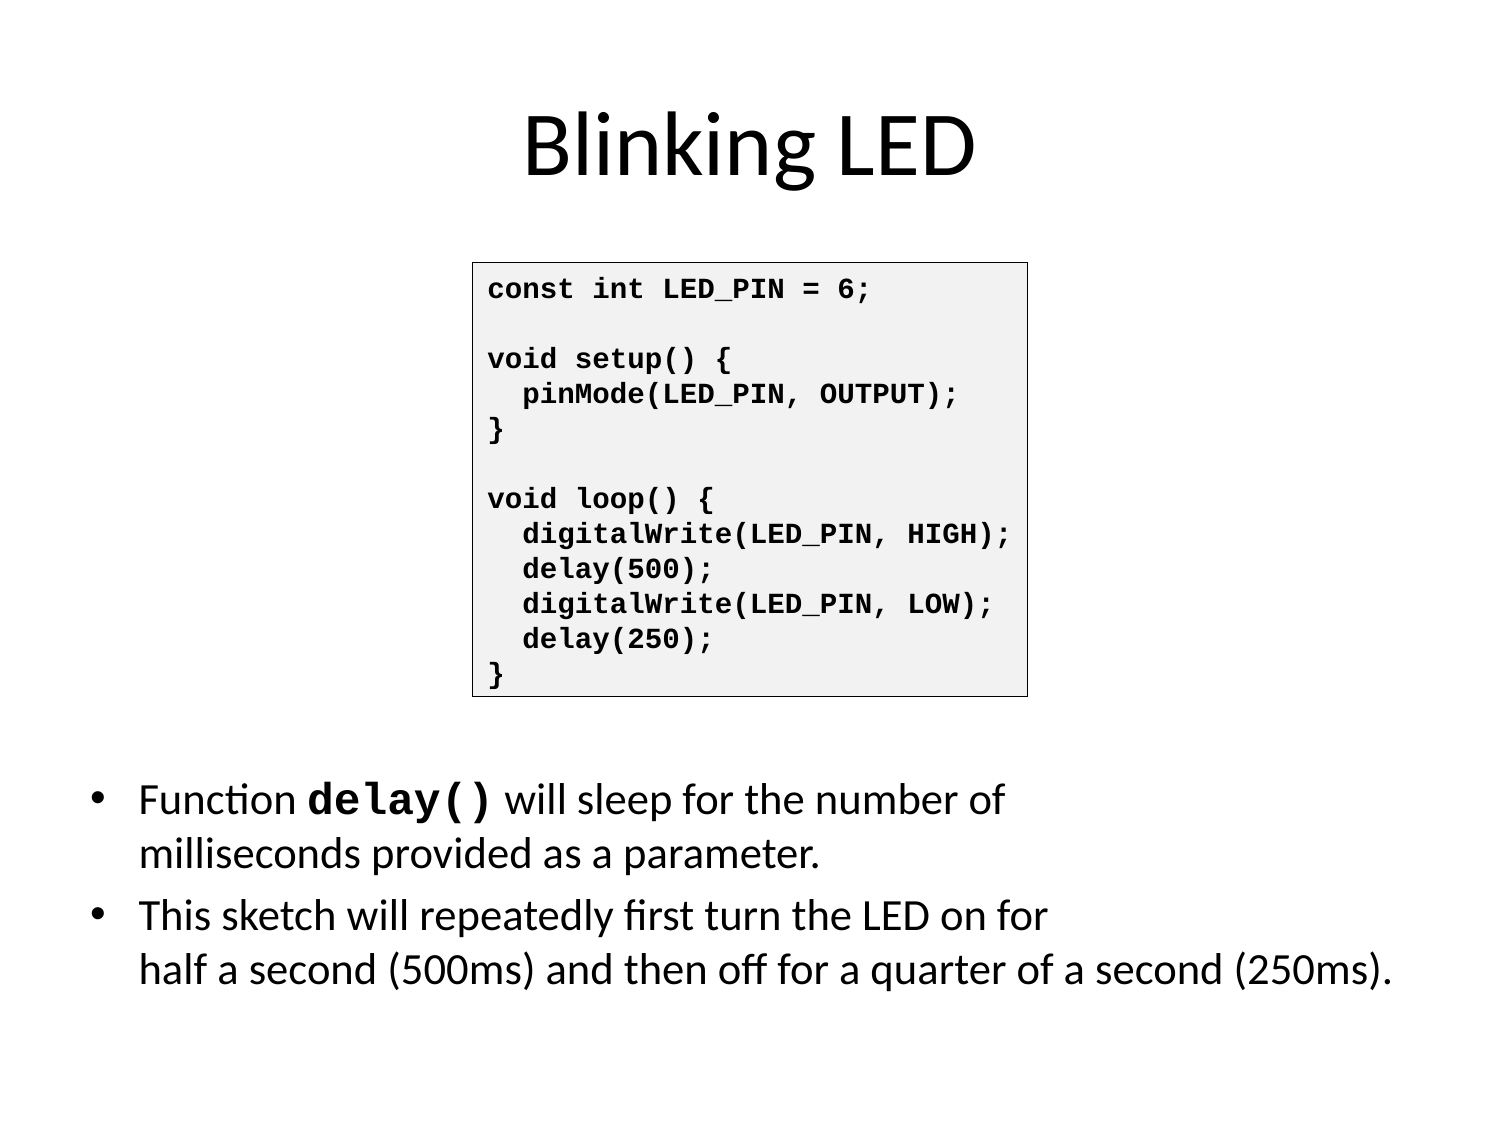

# Blinking LED
const int LED_PIN = 6;

void setup() {
  pinMode(LED_PIN, OUTPUT);
}

void loop() {
  digitalWrite(LED_PIN, HIGH);
  delay(500);
  digitalWrite(LED_PIN, LOW);
  delay(250);
}
Function delay() will sleep for the number of
milliseconds provided as a parameter.
This sketch will repeatedly first turn the LED on for
half a second (500ms) and then off for a quarter of a second (250ms).